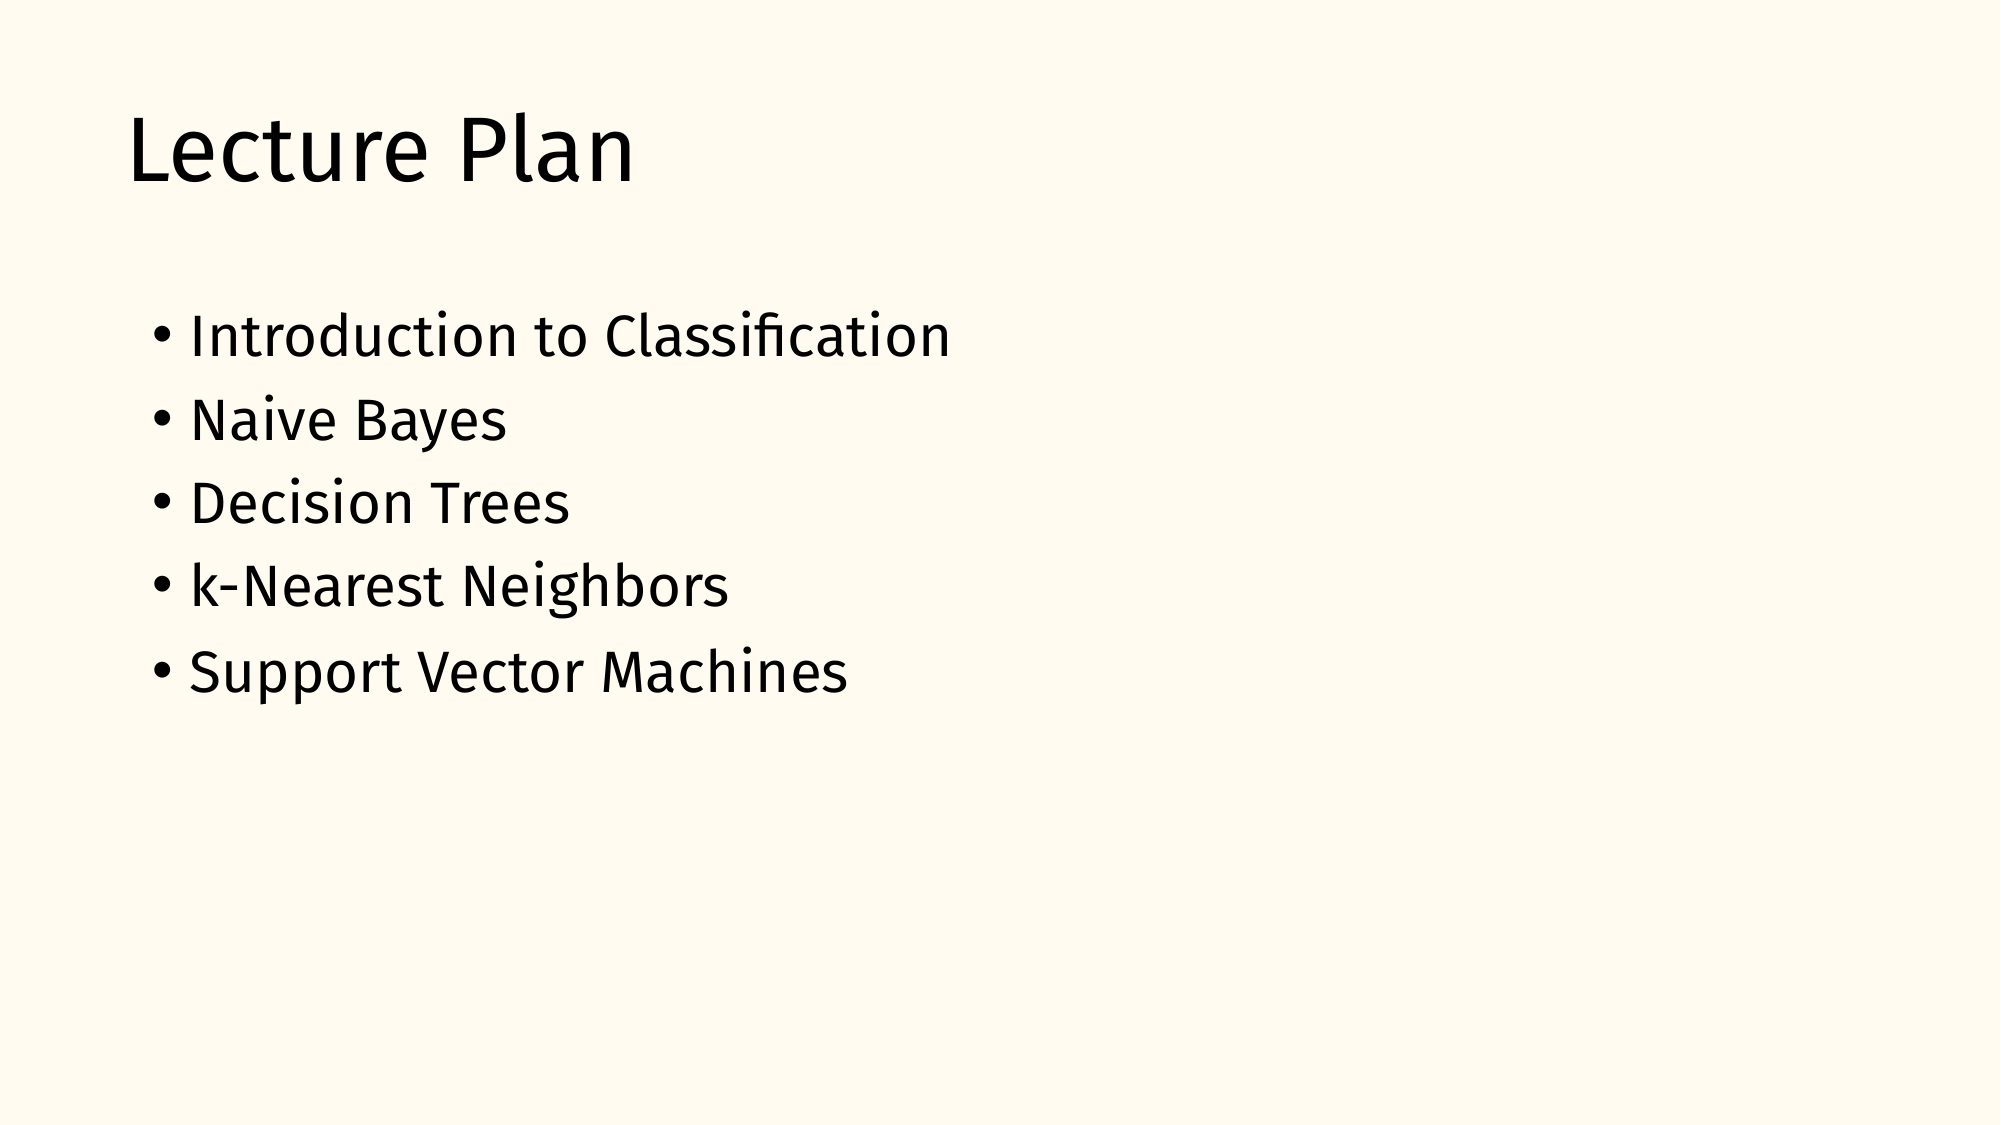

# Lecture Plan
Introduction to Classification
Naive Bayes
Decision Trees
k-Nearest Neighbors
Support Vector Machines